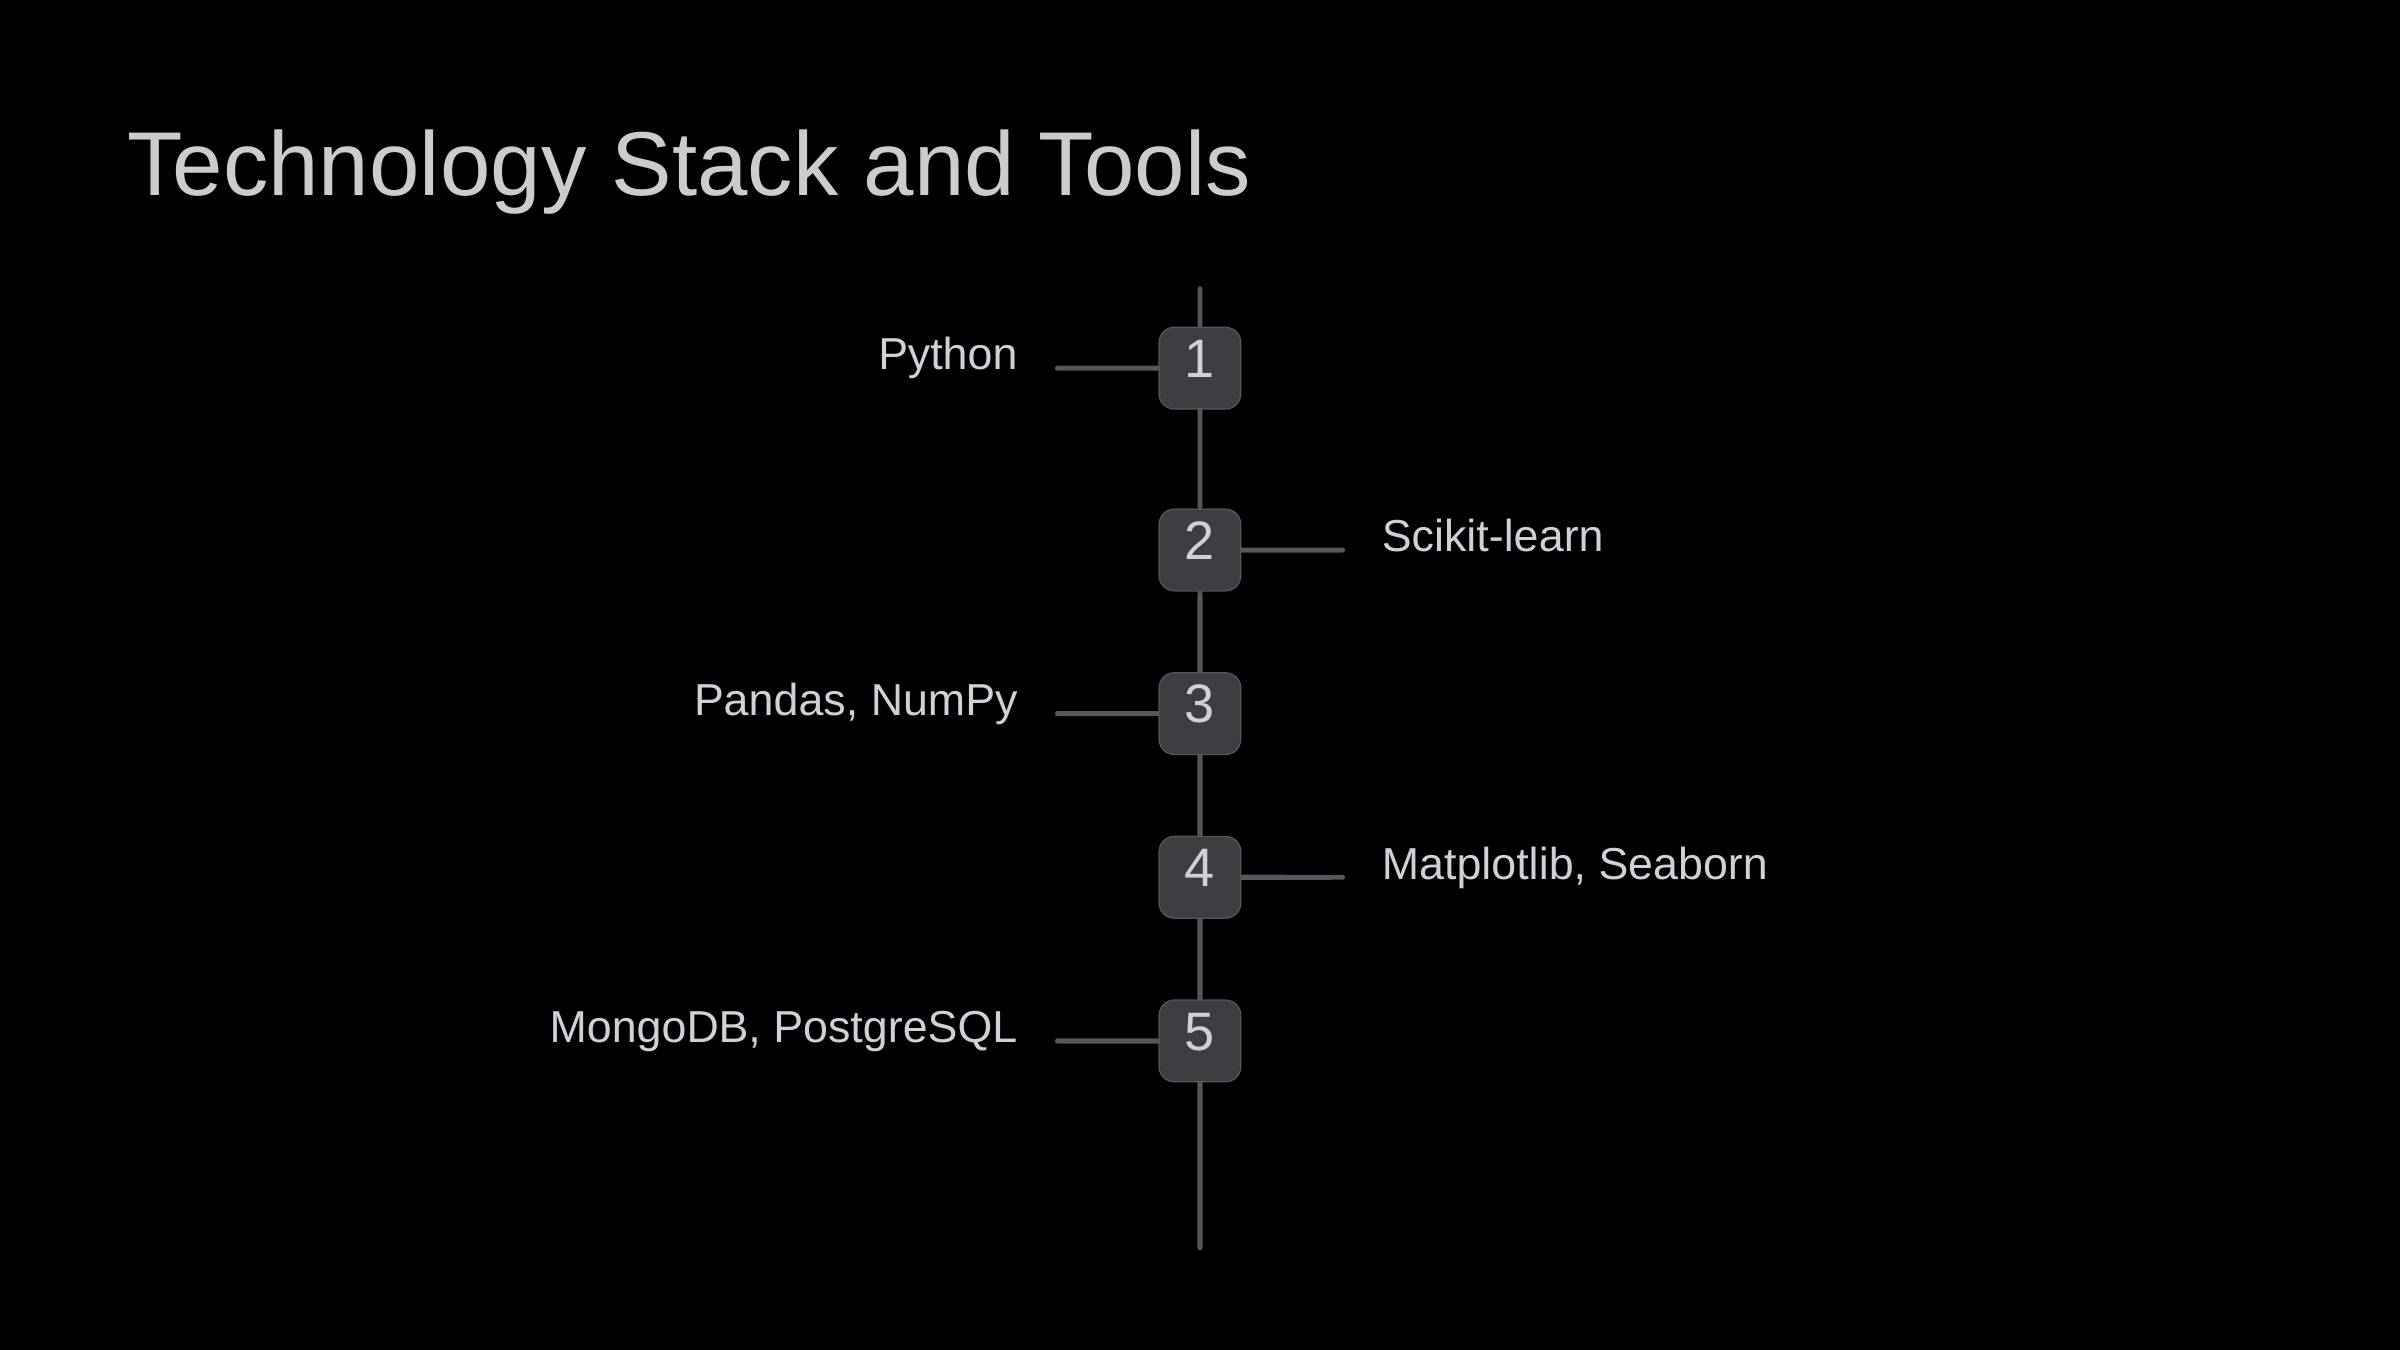

Technology Stack and Tools

Python

1

Scikit-learn

2

Pandas, NumPy

3

Matplotlib, Seaborn

4

MongoDB, PostgreSQL

5